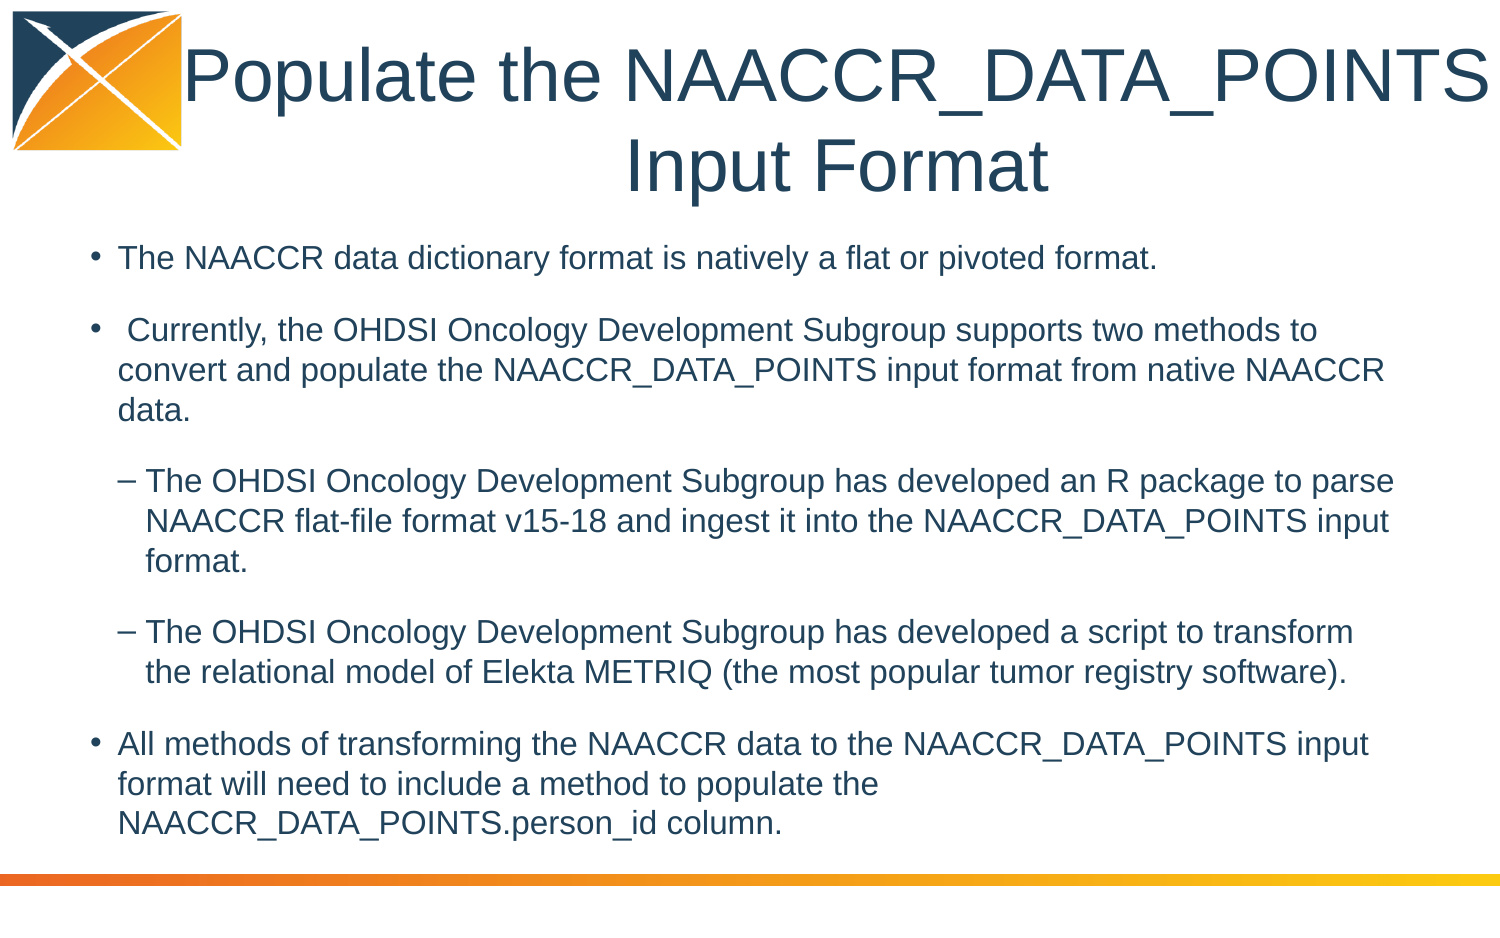

# Populate the NAACCR_DATA_POINTS Input Format
The NAACCR data dictionary format is natively a flat or pivoted format.
 Currently, the OHDSI Oncology Development Subgroup supports two methods to convert and populate the NAACCR_DATA_POINTS input format from native NAACCR data.
The OHDSI Oncology Development Subgroup has developed an R package to parse NAACCR flat-file format v15-18 and ingest it into the NAACCR_DATA_POINTS input format.
The OHDSI Oncology Development Subgroup has developed a script to transform the relational model of Elekta METRIQ (the most popular tumor registry software).
All methods of transforming the NAACCR data to the NAACCR_DATA_POINTS input format will need to include a method to populate the NAACCR_DATA_POINTS.person_id column.